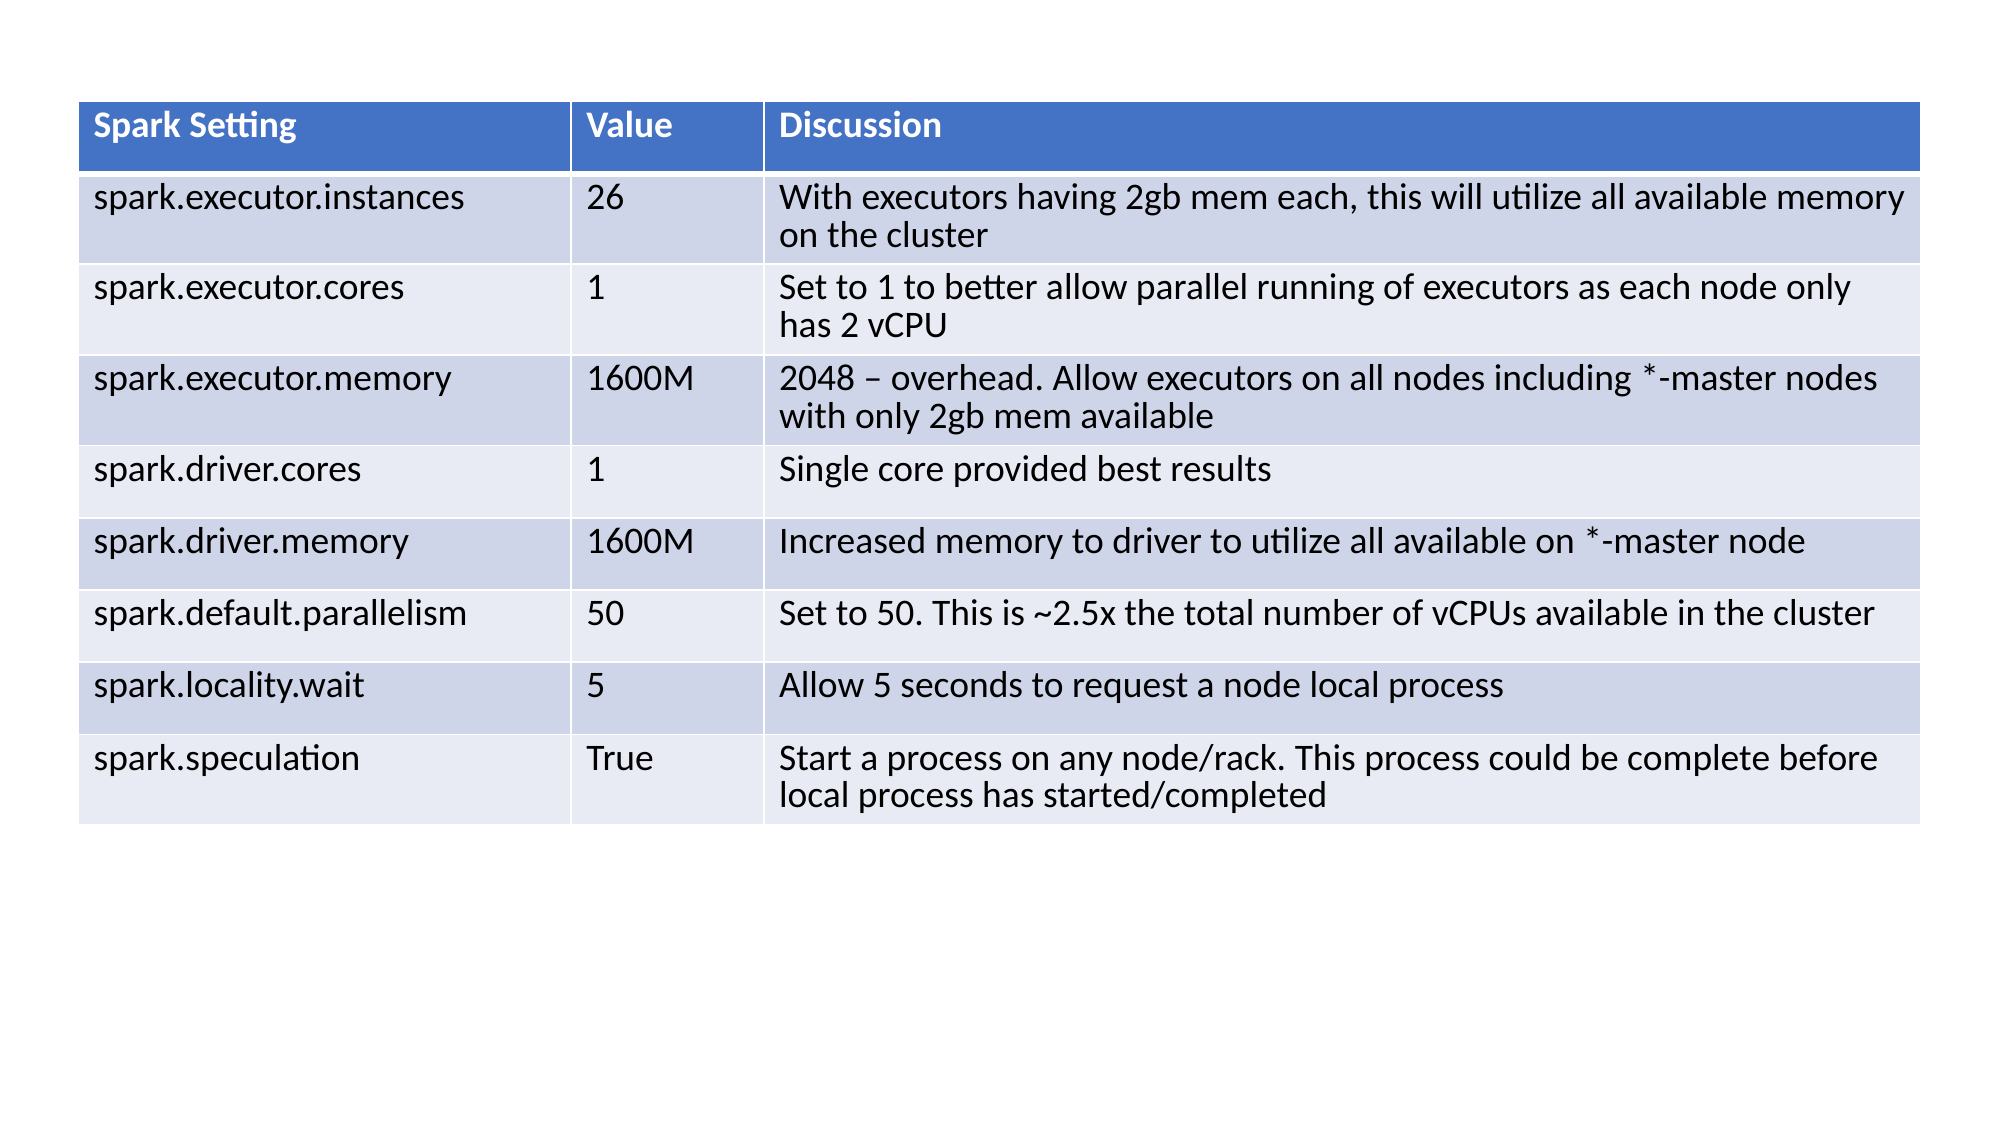

| Spark Setting | Value | Discussion |
| --- | --- | --- |
| spark.executor.instances | 26 | With executors having 2gb mem each, this will utilize all available memory on the cluster |
| spark.executor.cores | 1 | Set to 1 to better allow parallel running of executors as each node only has 2 vCPU |
| spark.executor.memory | 1600M | 2048 – overhead. Allow executors on all nodes including \*-master nodes with only 2gb mem available |
| spark.driver.cores | 1 | Single core provided best results |
| spark.driver.memory | 1600M | Increased memory to driver to utilize all available on \*-master node |
| spark.default.parallelism | 50 | Set to 50. This is ~2.5x the total number of vCPUs available in the cluster |
| spark.locality.wait | 5 | Allow 5 seconds to request a node local process |
| spark.speculation | True | Start a process on any node/rack. This process could be complete before local process has started/completed |